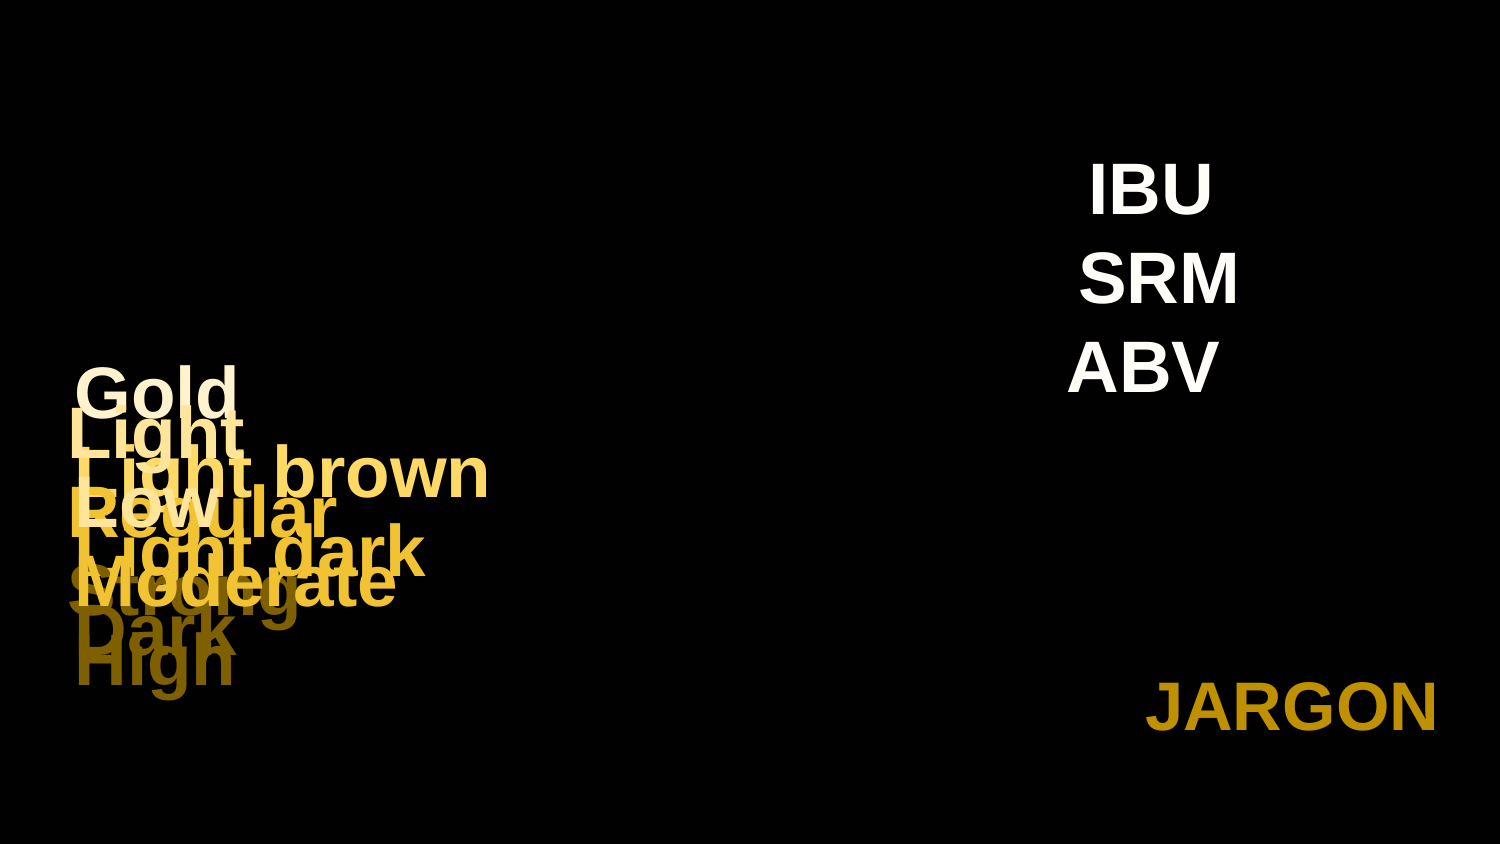

IBU
SRM
ABV
Light
Regular
Strong
Gold
Light brown
Light dark
Dark
Low
Moderate
High
# JARGON